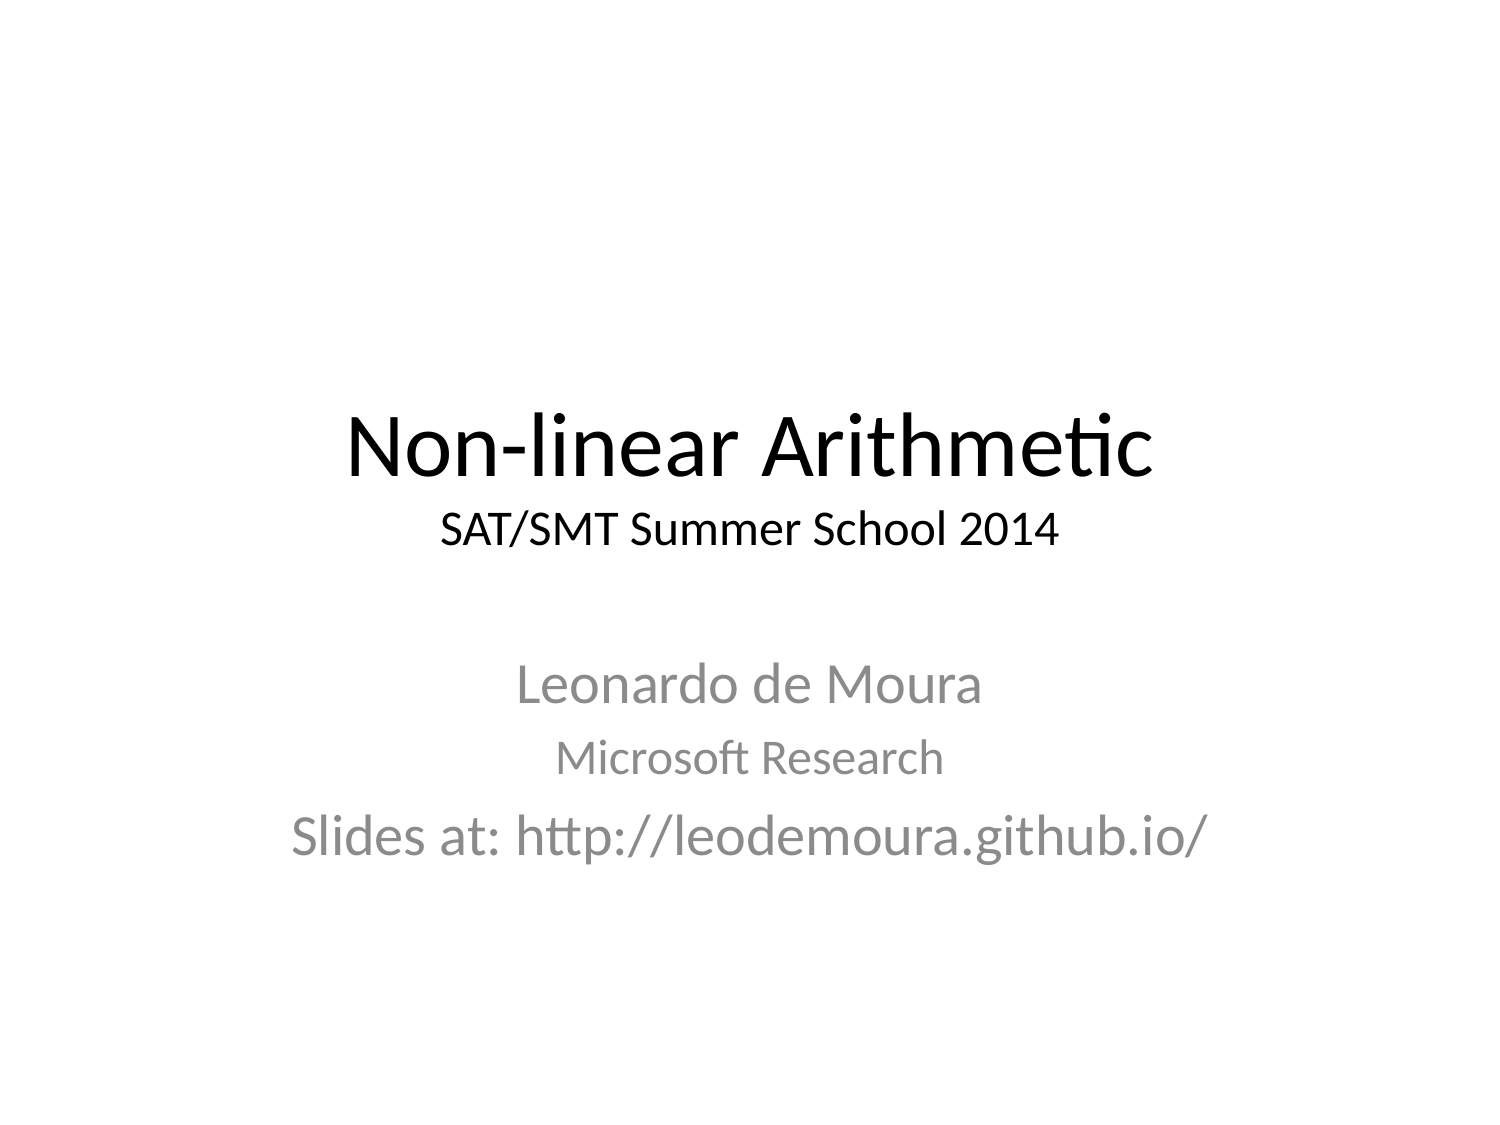

# Non-linear Arithmetic SAT/SMT Summer School 2014
Leonardo de Moura
Microsoft Research
Slides at: http://leodemoura.github.io/